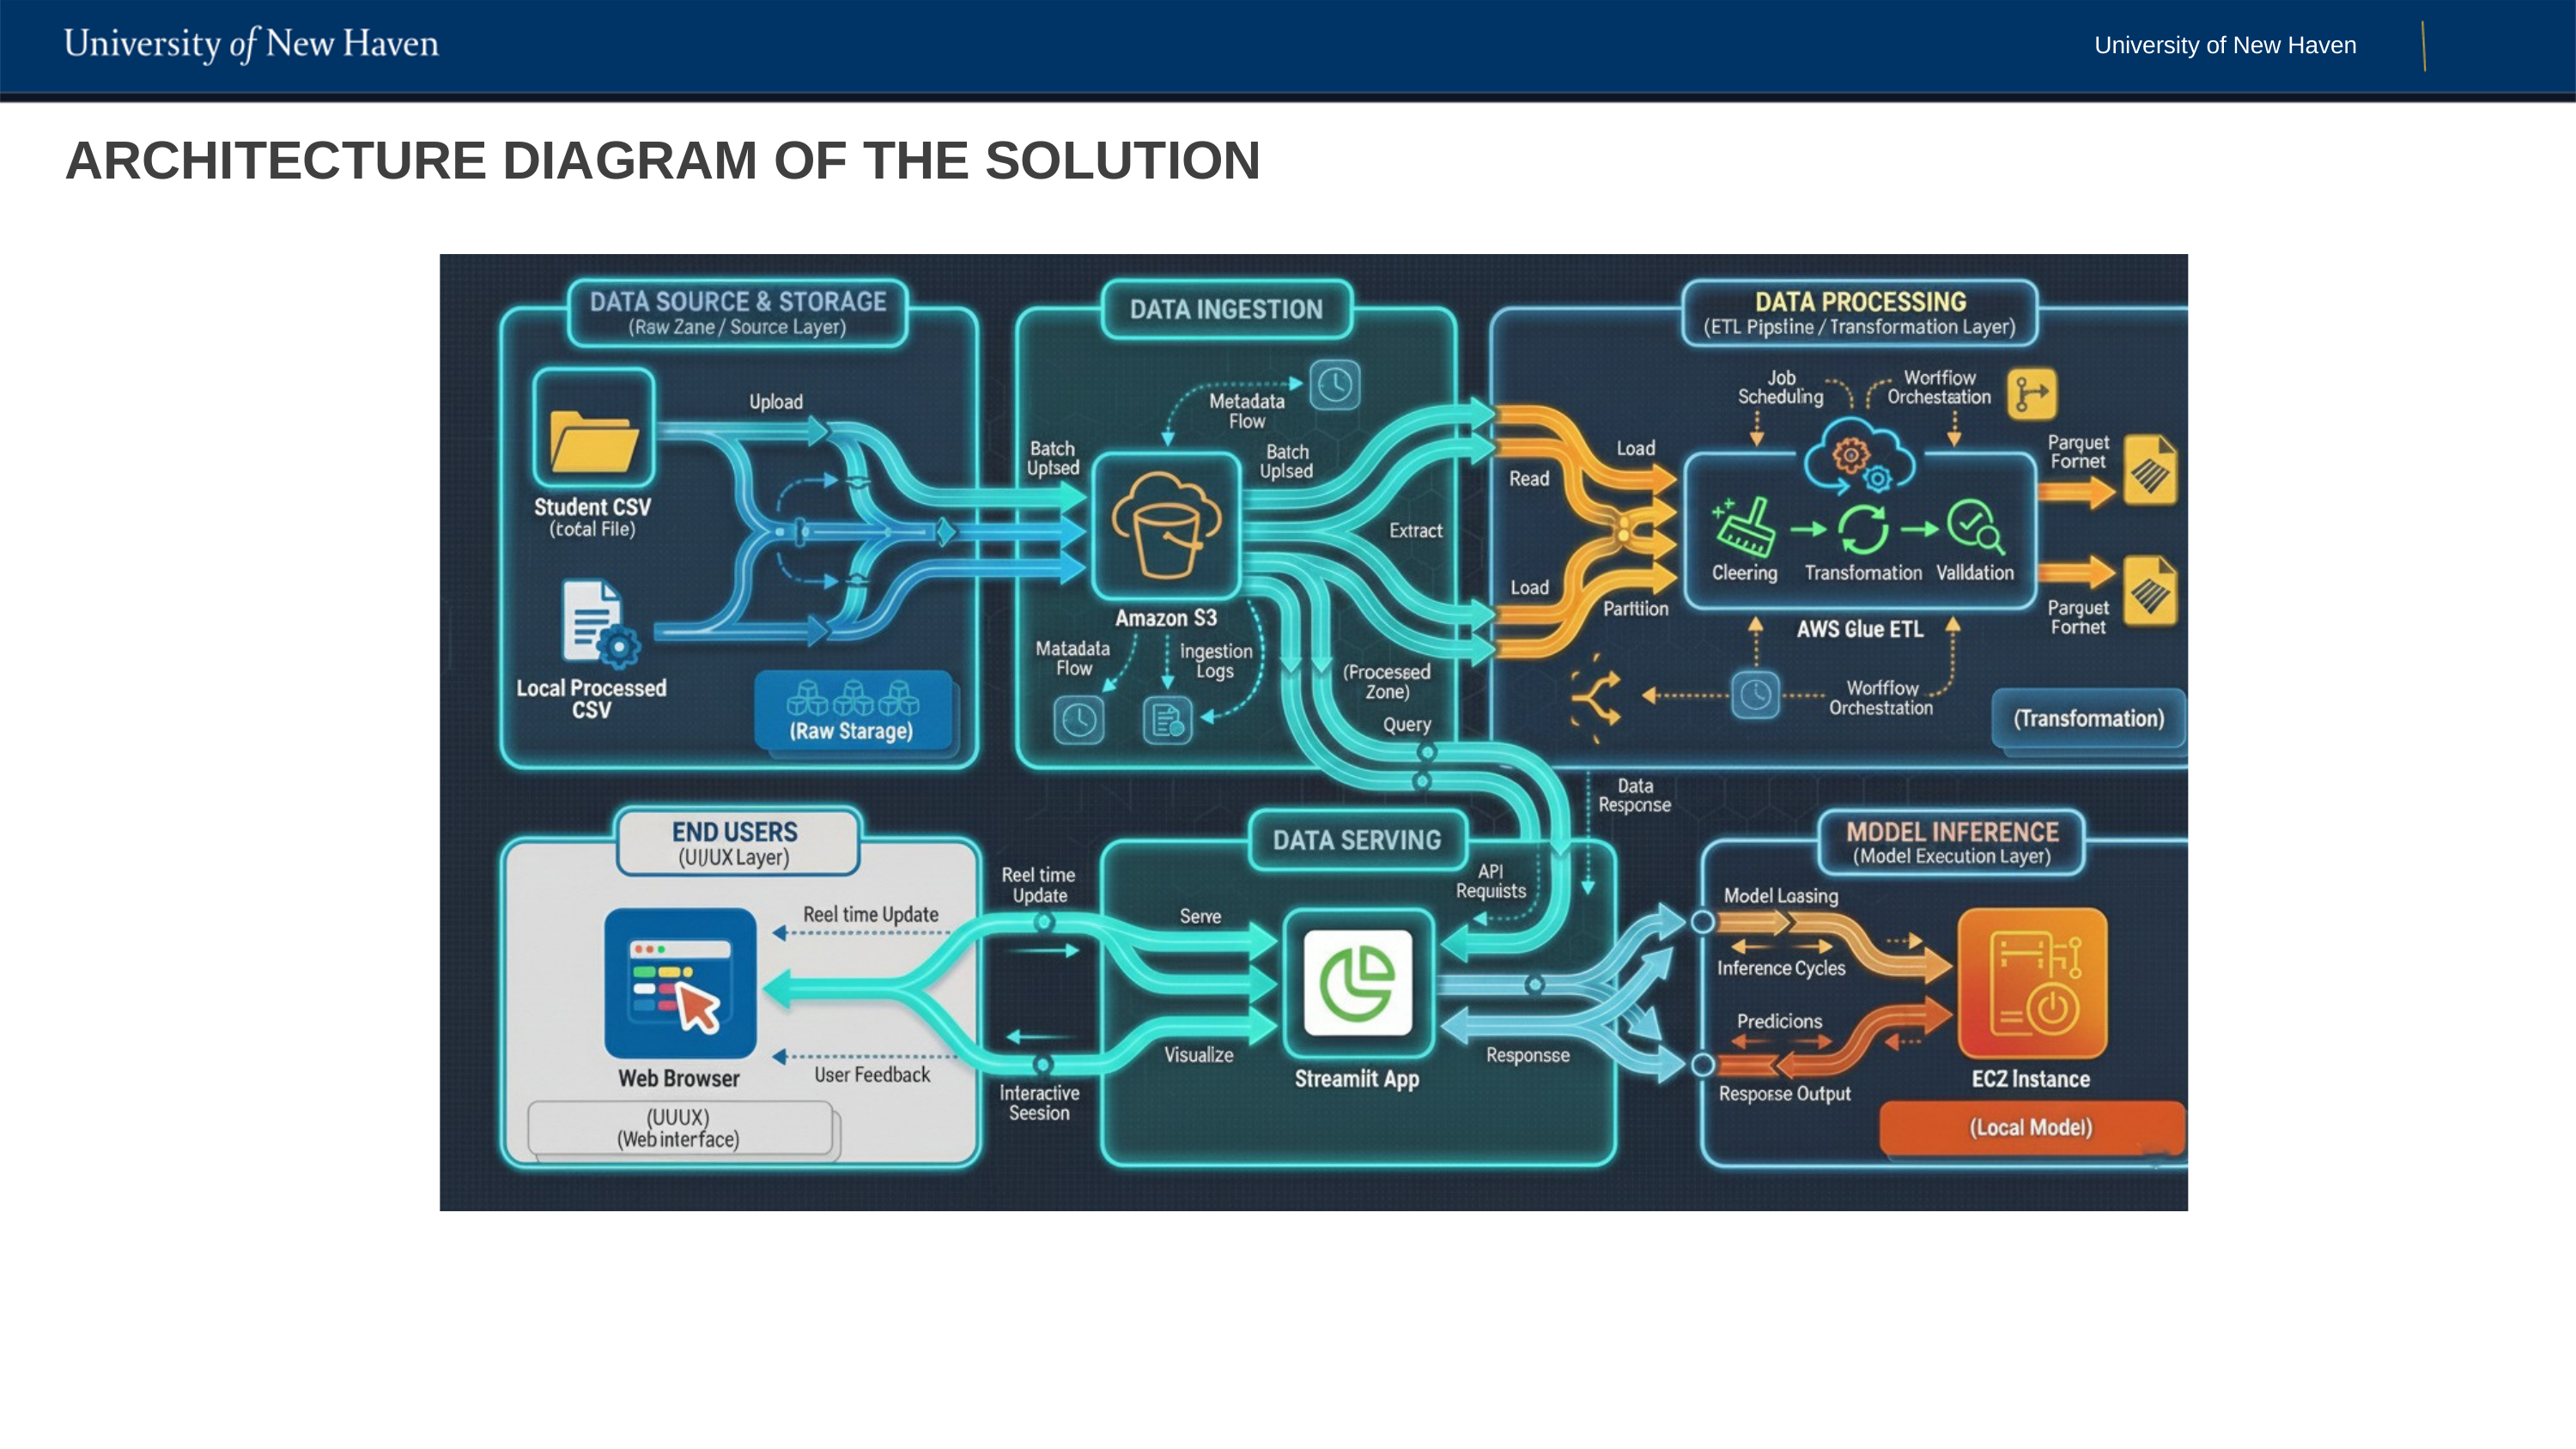

University of New Haven
ARCHITECTURE DIAGRAM OF THE SOLUTION